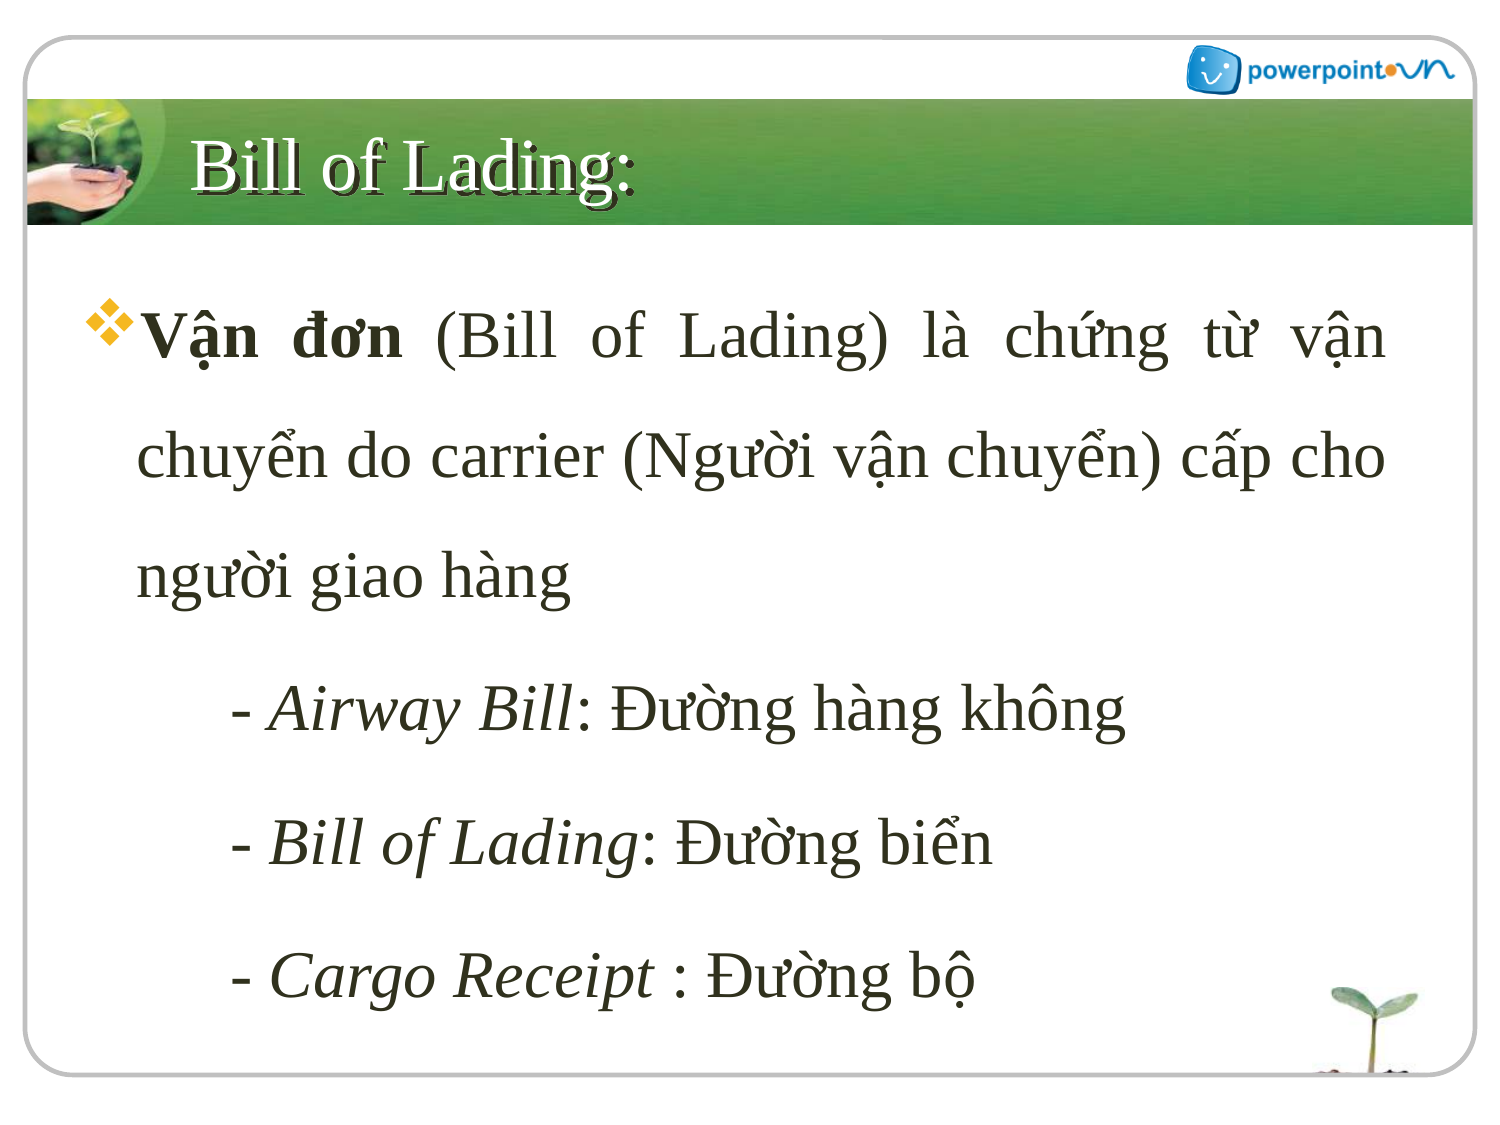

# Bill of Lading:
Vận đơn (Bill of Lading) là chứng từ vận chuyển do carrier (Người vận chuyển) cấp cho người giao hàng
	- Airway Bill: Đường hàng không
	- Bill of Lading: Đường biển
	- Cargo Receipt : Đường bộ